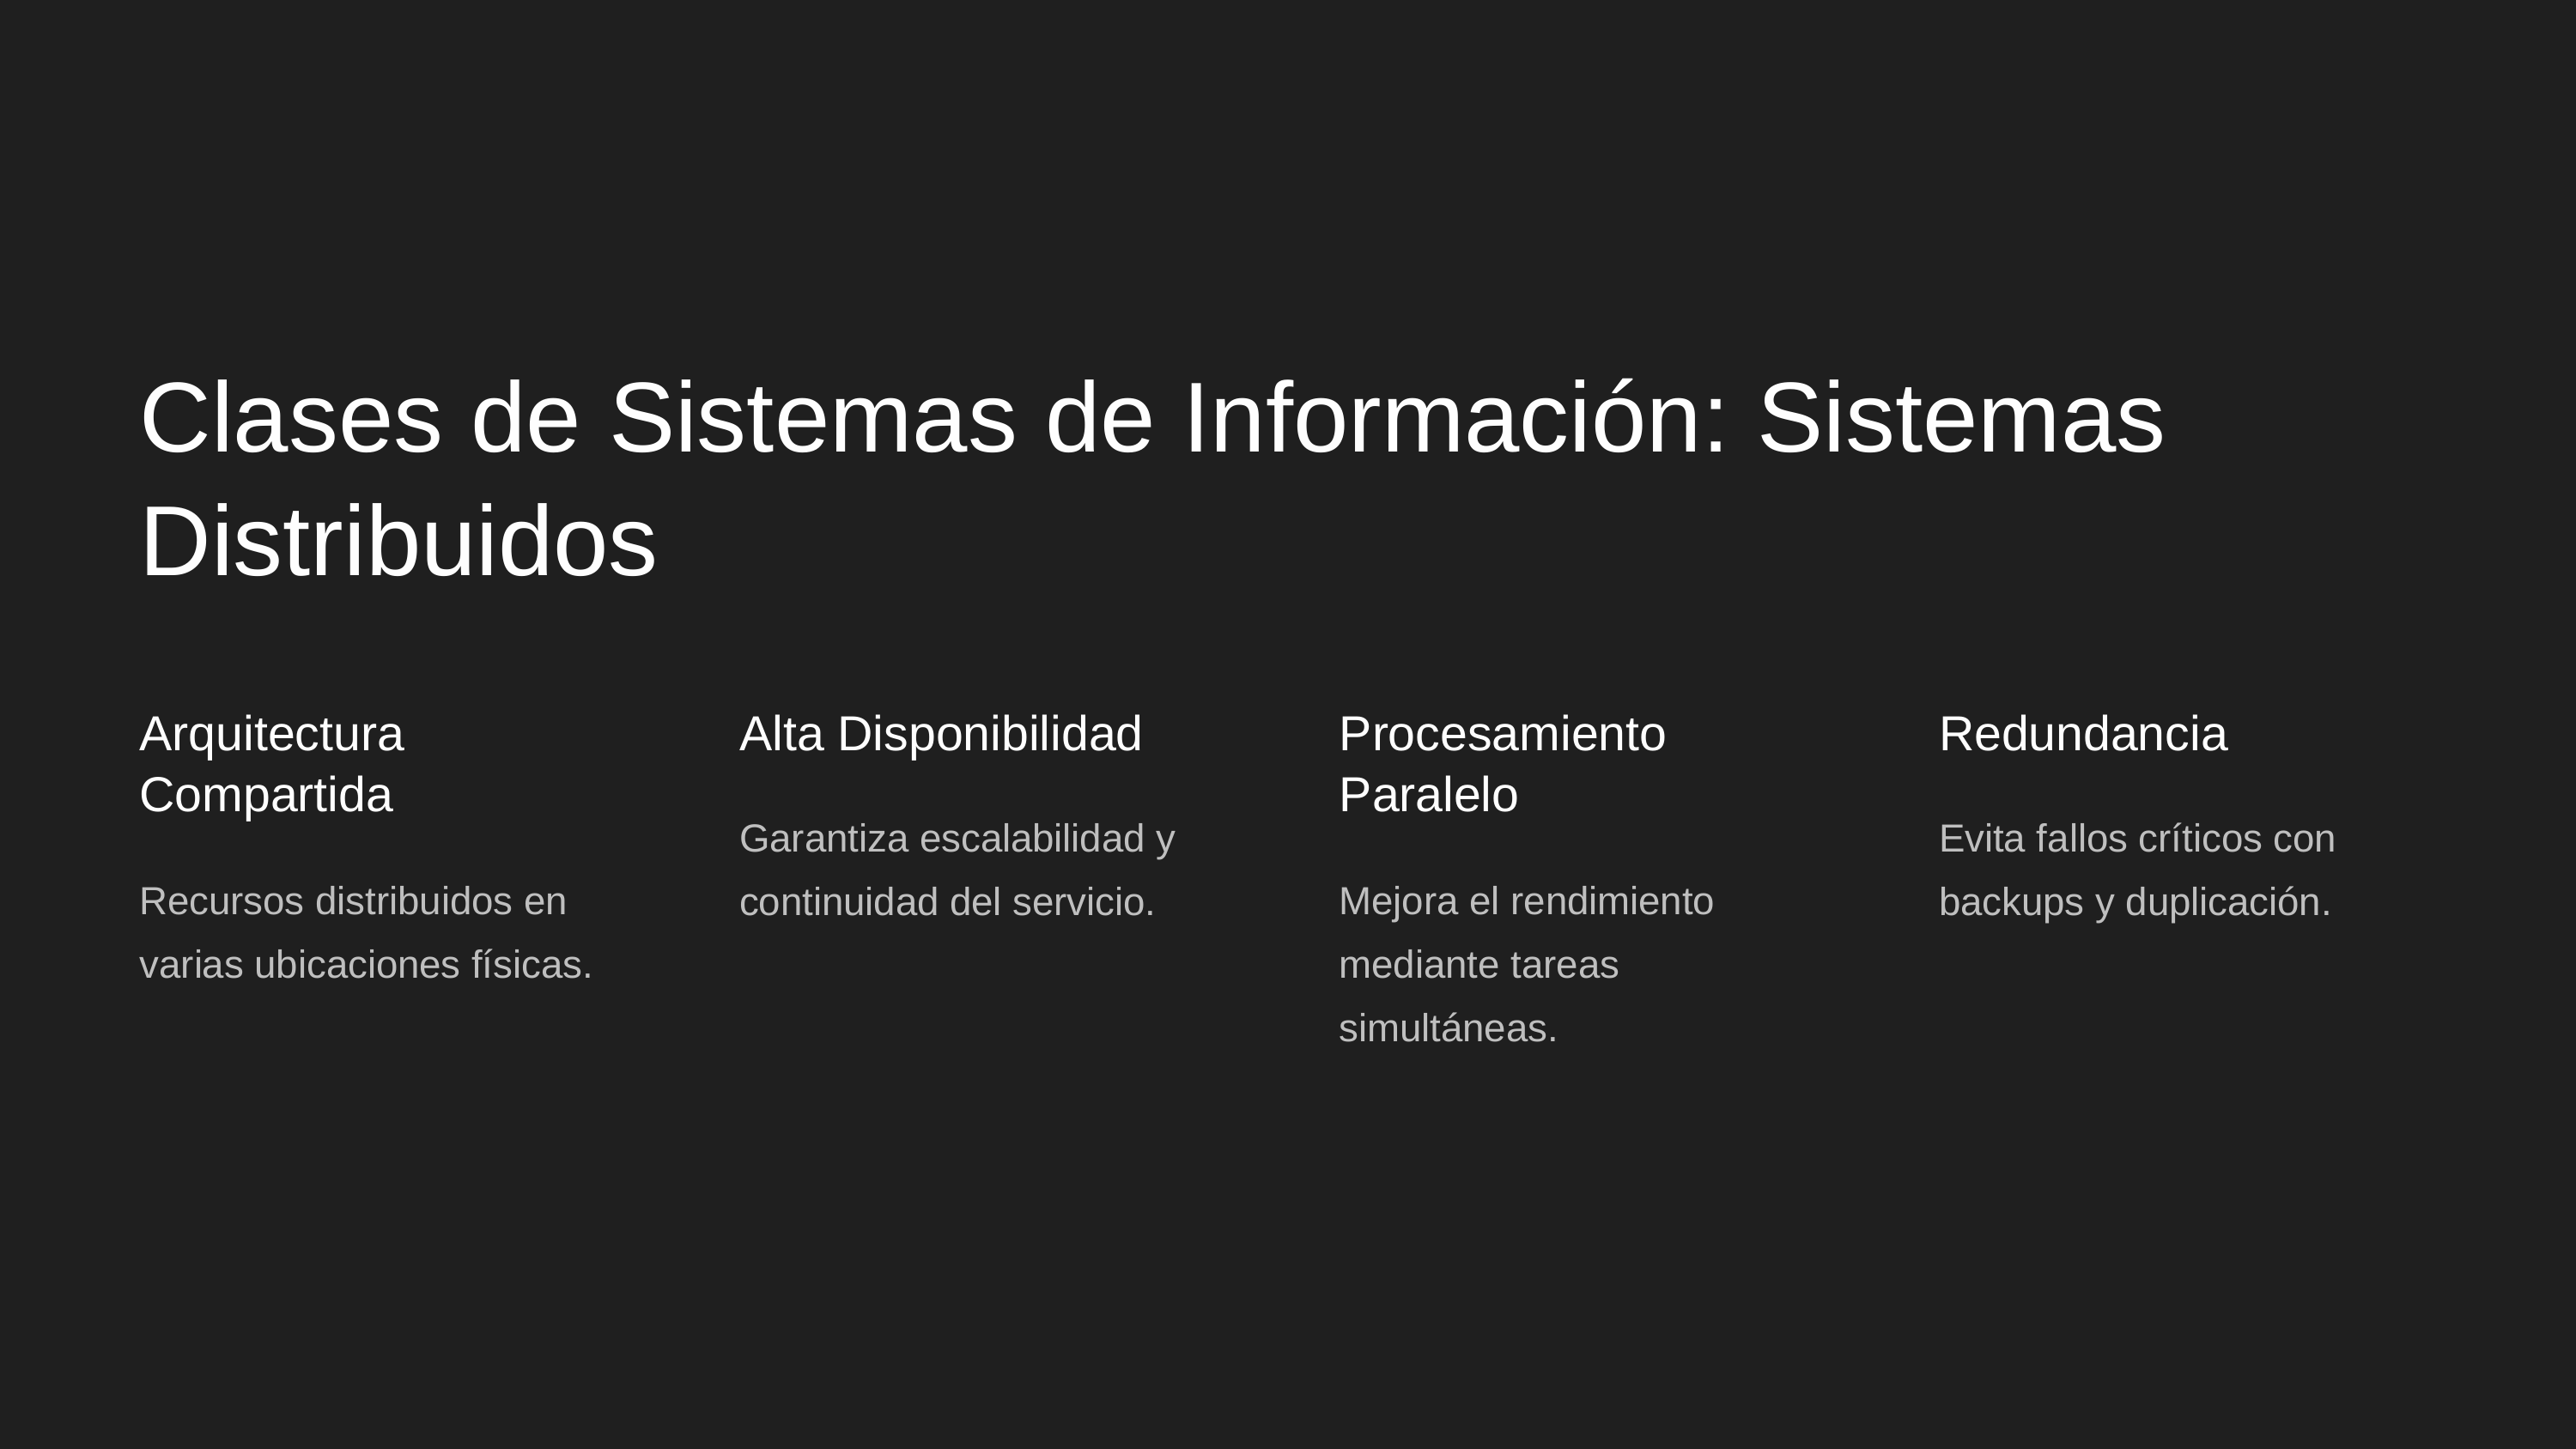

Clases de Sistemas de Información: Sistemas Distribuidos

Arquitectura Compartida

Alta Disponibilidad

Procesamiento Paralelo

Redundancia

Garantiza escalabilidad y continuidad del servicio.

Evita fallos críticos con backups y duplicación.

Recursos distribuidos en varias ubicaciones físicas.

Mejora el rendimiento mediante tareas simultáneas.